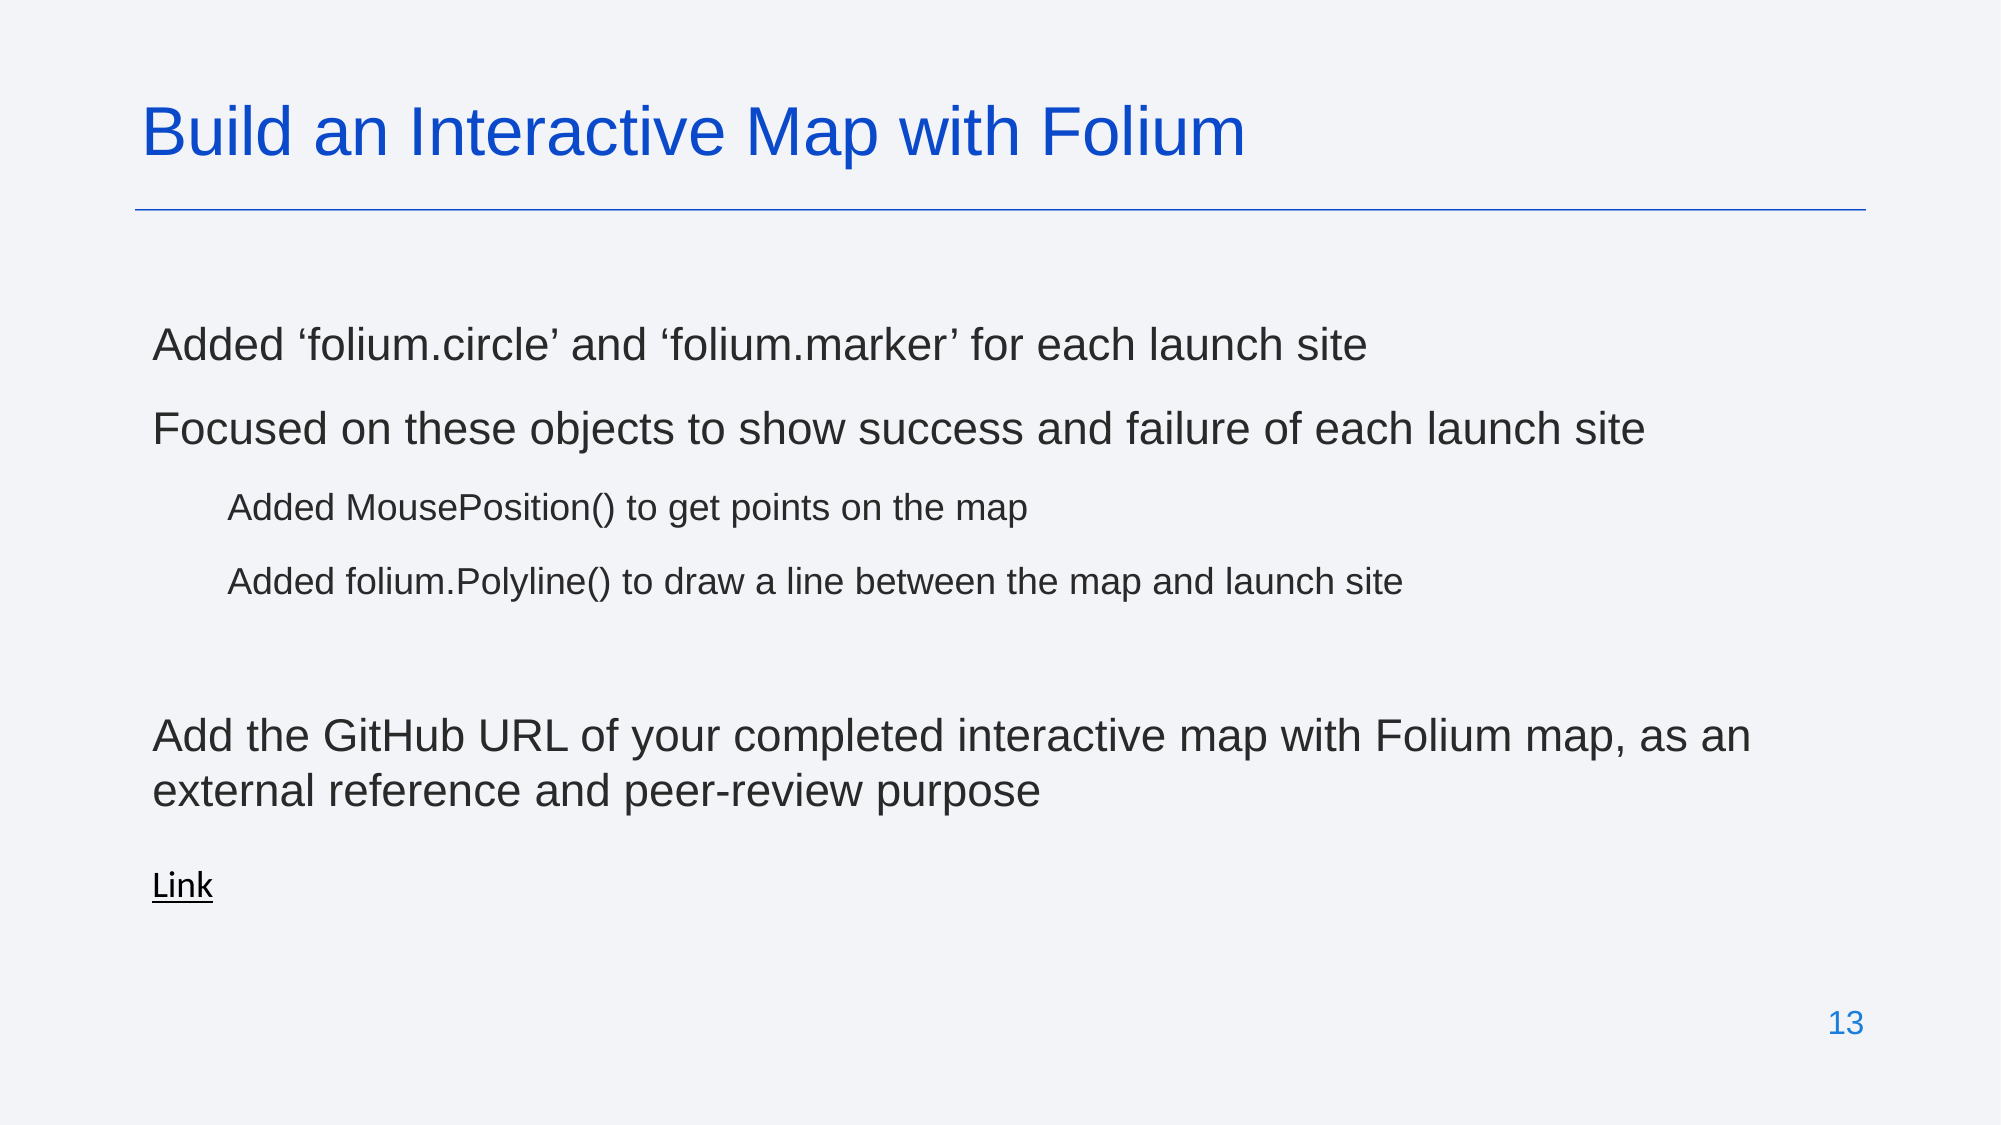

Build an Interactive Map with Folium
Added ‘folium.circle’ and ‘folium.marker’ for each launch site
Focused on these objects to show success and failure of each launch site
Added MousePosition() to get points on the map
Added folium.Polyline() to draw a line between the map and launch site

Add the GitHub URL of your completed interactive map with Folium map, as an external reference and peer-review purpose

Link
13